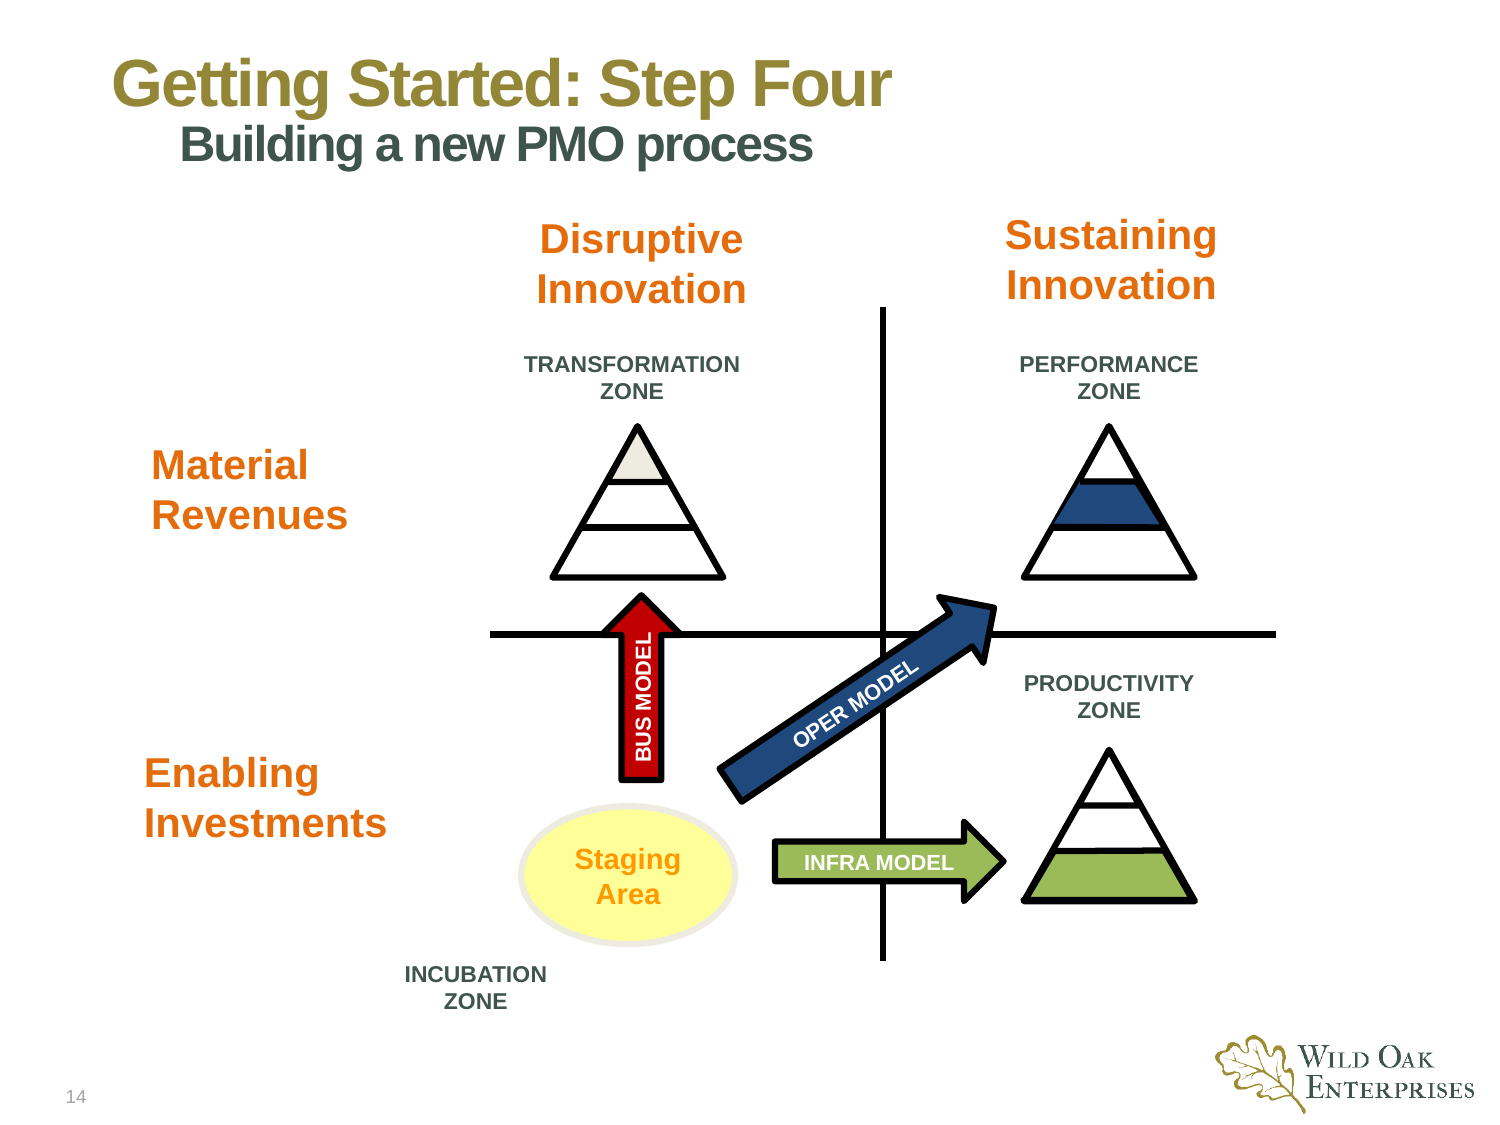

# Getting Started: Step Four Building a new PMO process
Sustaining
Innovation
Disruptive
Innovation
TRANSFORMATION
ZONE
PERFORMANCE
ZONE

Material
Revenues
BUS MODEL
OPER MODEL
PRODUCTIVITY
ZONE
Enabling
Investments

Staging Area
INFRA MODEL
INCUBATION
ZONE
14